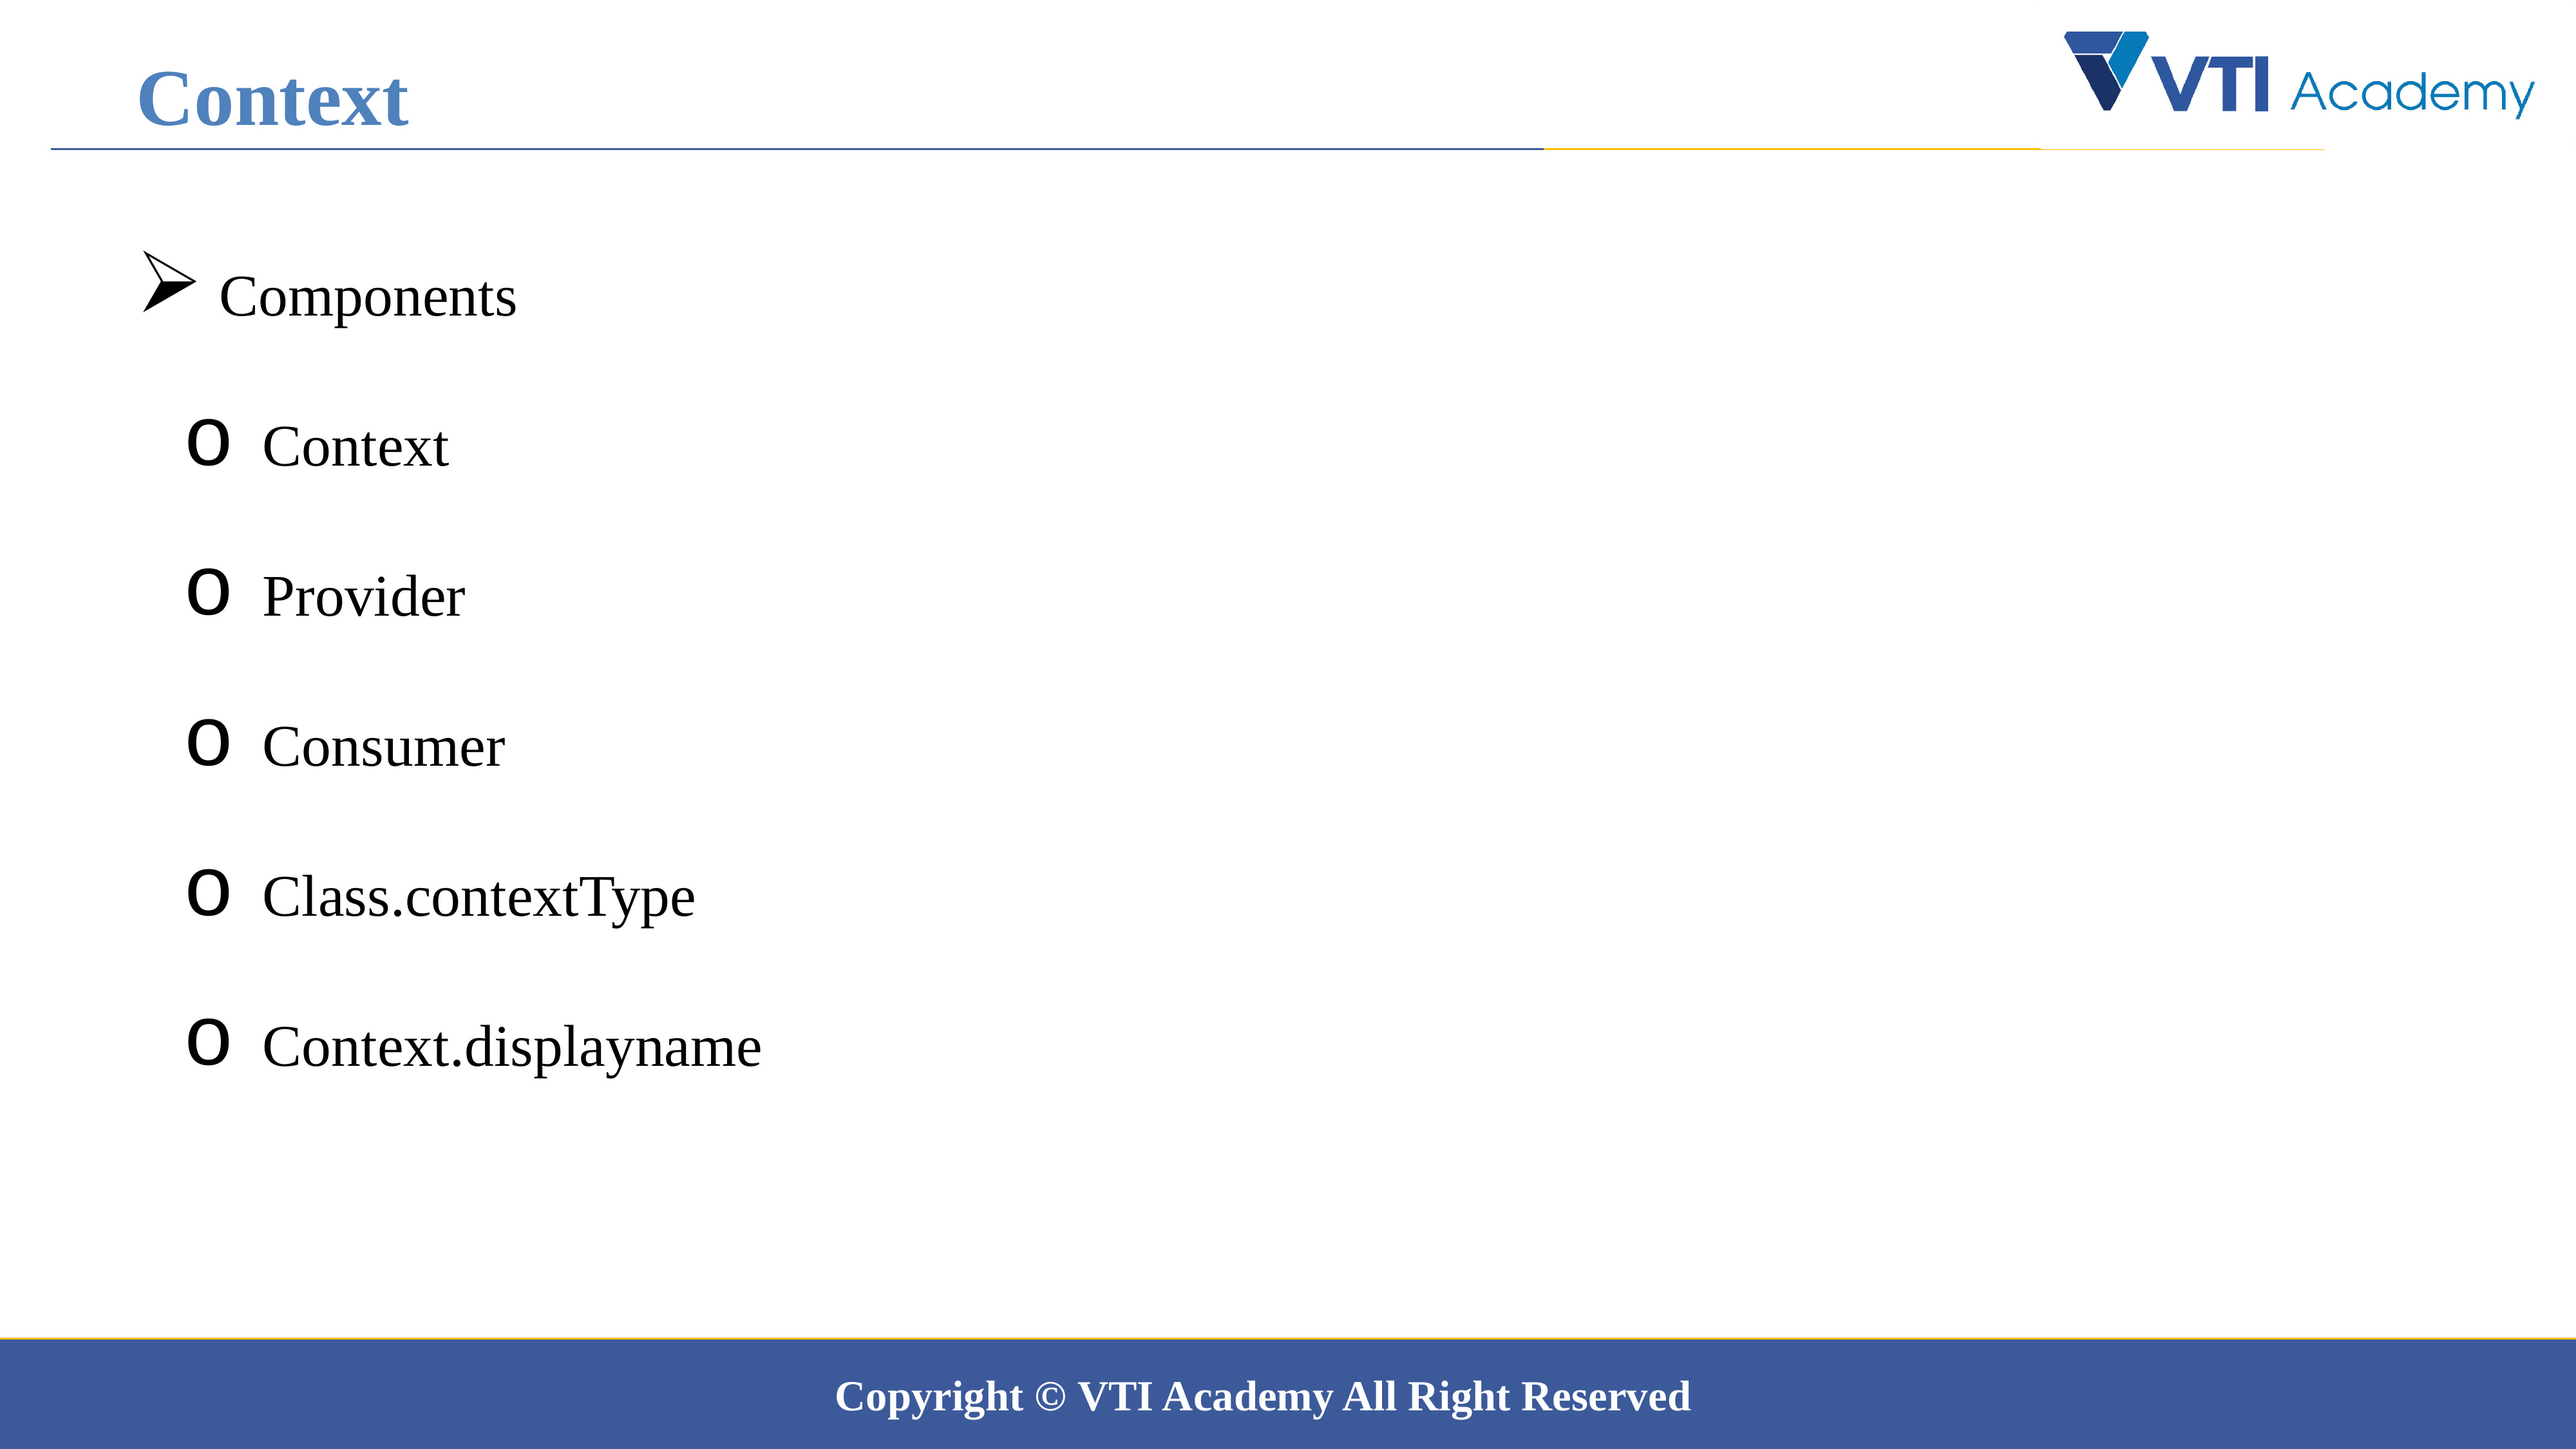

Context
 Components
 Context
 Provider
 Consumer
 Class.contextType
 Context.displayname